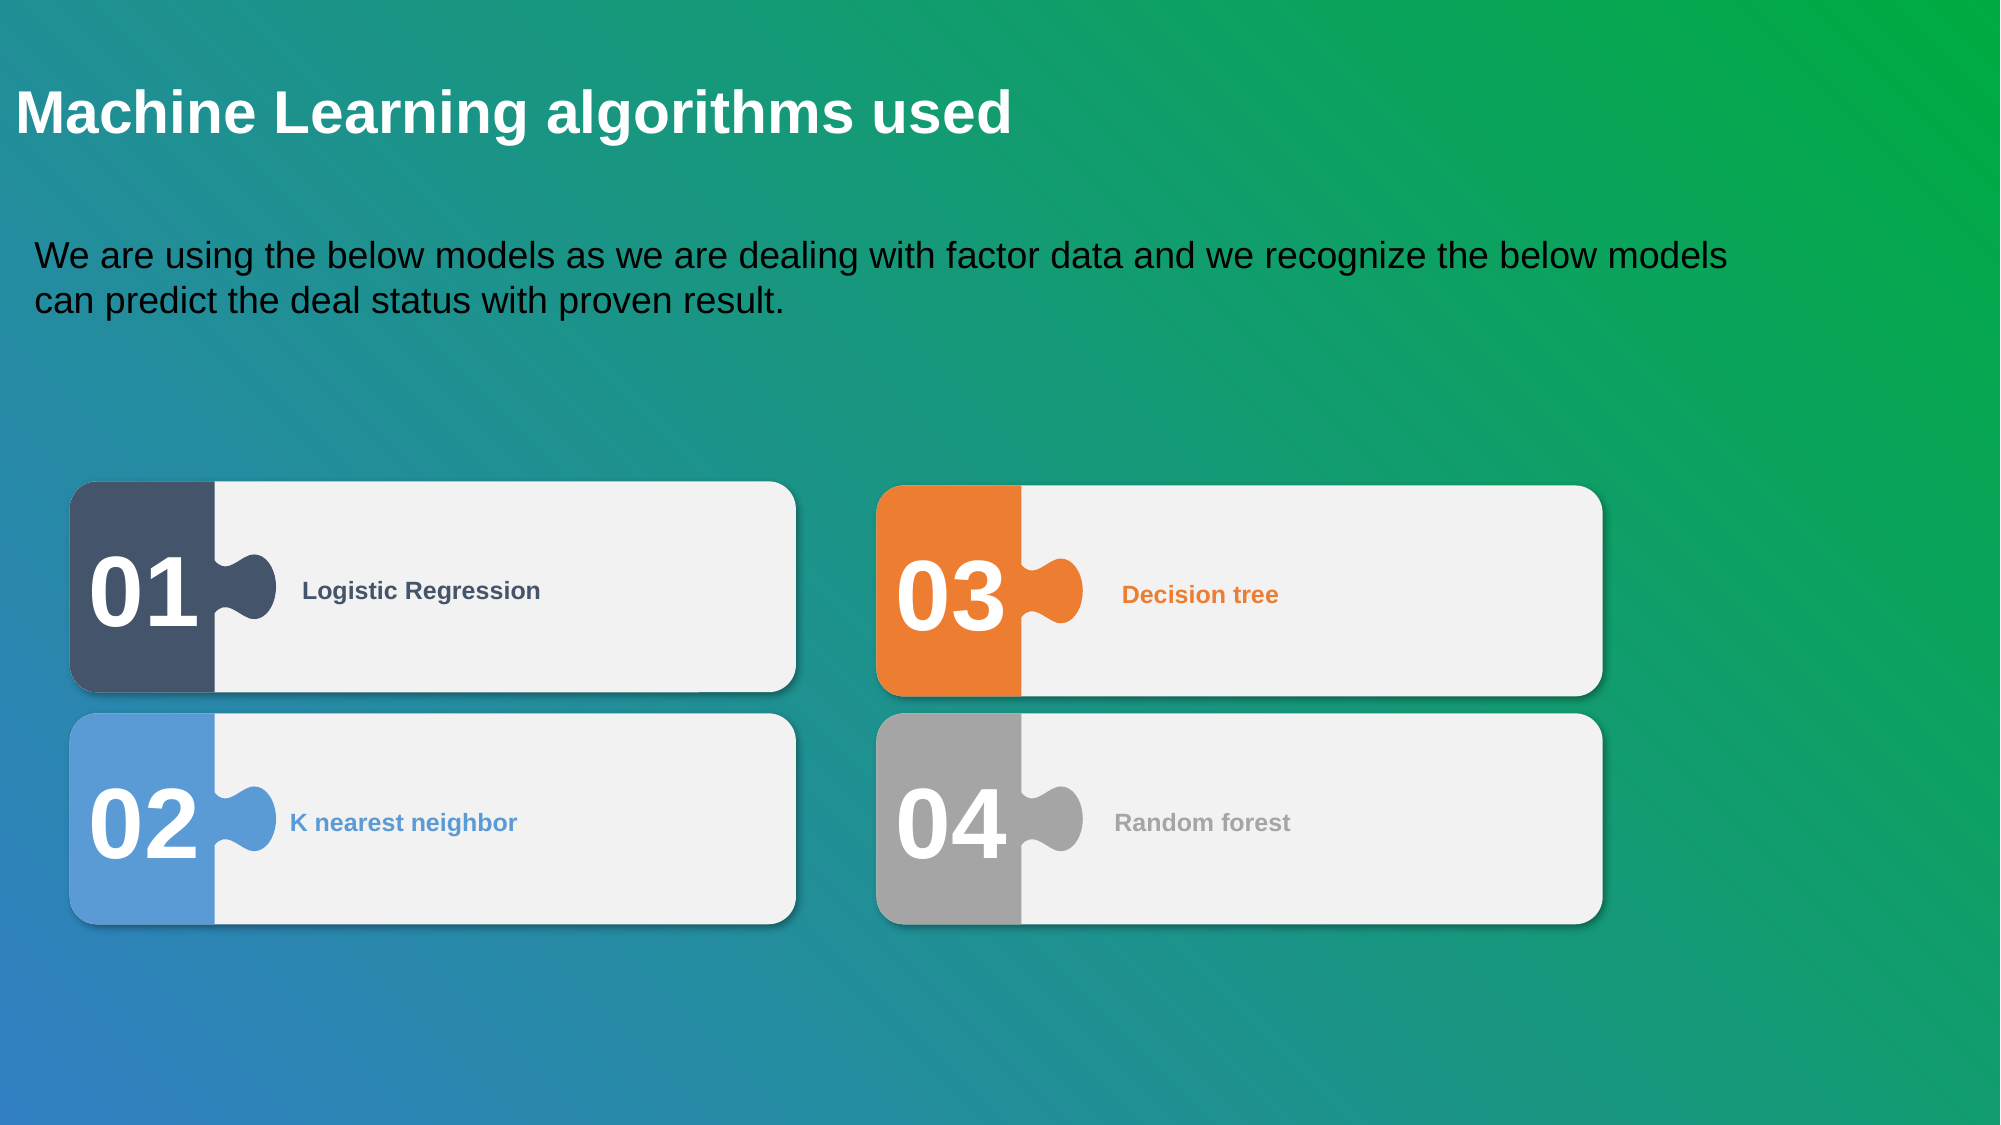

# Machine Learning algorithms used
We are using the below models as we are dealing with factor data and we recognize the below models can predict the deal status with proven result.

01
Logistic Regression

03
Decision tree

02
K nearest neighbor

04
Random forest